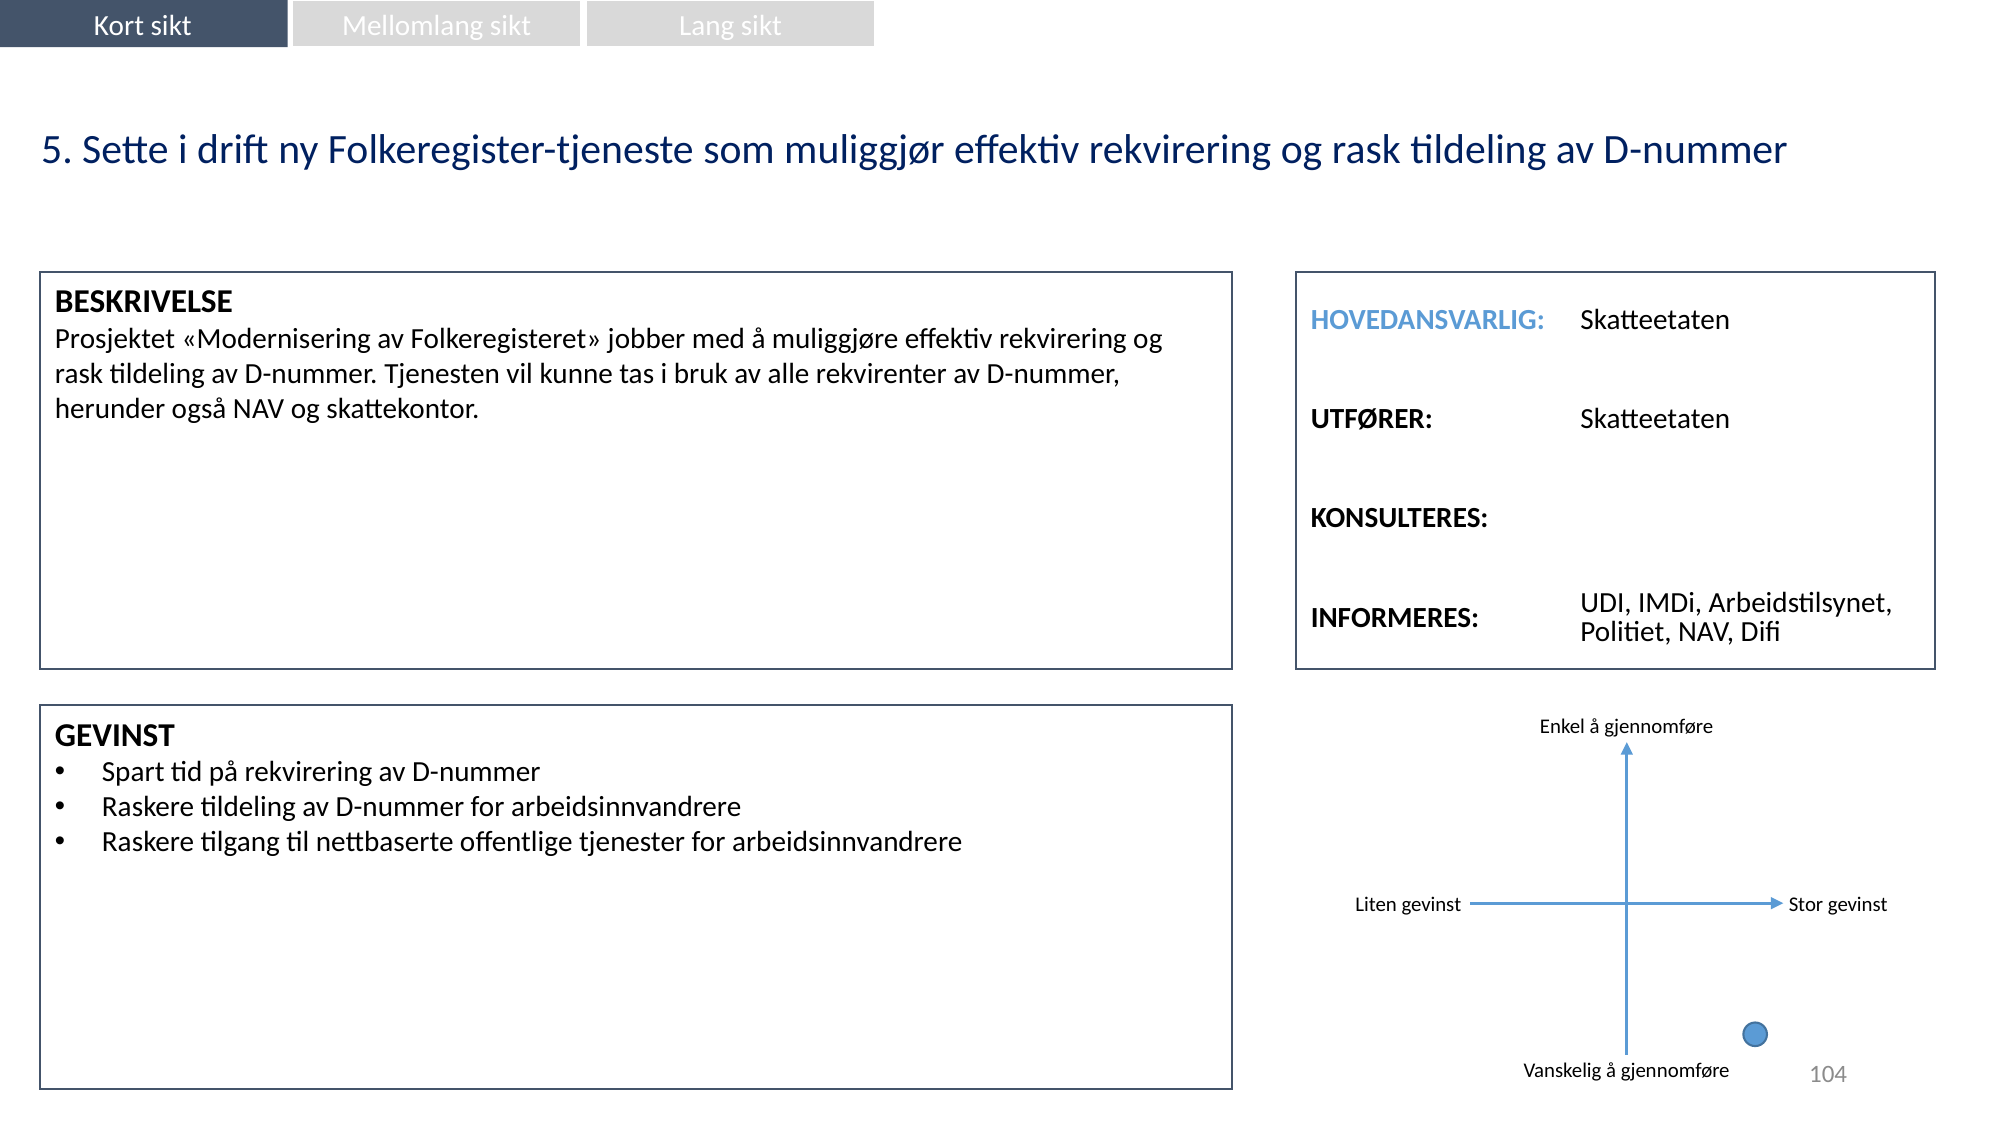

Kort sikt
Mellomlang sikt
Lang sikt
5. Sette i drift ny Folkeregister-tjeneste som muliggjør effektiv rekvirering og rask tildeling av D-nummer
| HOVEDANSVARLIG: | Skatteetaten |
| --- | --- |
| UTFØRER: | Skatteetaten |
| KONSULTERES: |  |
| INFORMERES: | UDI, IMDi, Arbeidstilsynet, Politiet, NAV, Difi |
BESKRIVELSE
Prosjektet «Modernisering av Folkeregisteret» jobber med å muliggjøre effektiv rekvirering og rask tildeling av D-nummer. Tjenesten vil kunne tas i bruk av alle rekvirenter av D-nummer, herunder også NAV og skattekontor.

Enkel å gjennomføre
GEVINST
Spart tid på rekvirering av D-nummer
Raskere tildeling av D-nummer for arbeidsinnvandrere
Raskere tilgang til nettbaserte offentlige tjenester for arbeidsinnvandrere

Liten gevinst
Stor gevinst

104
Vanskelig å gjennomføre